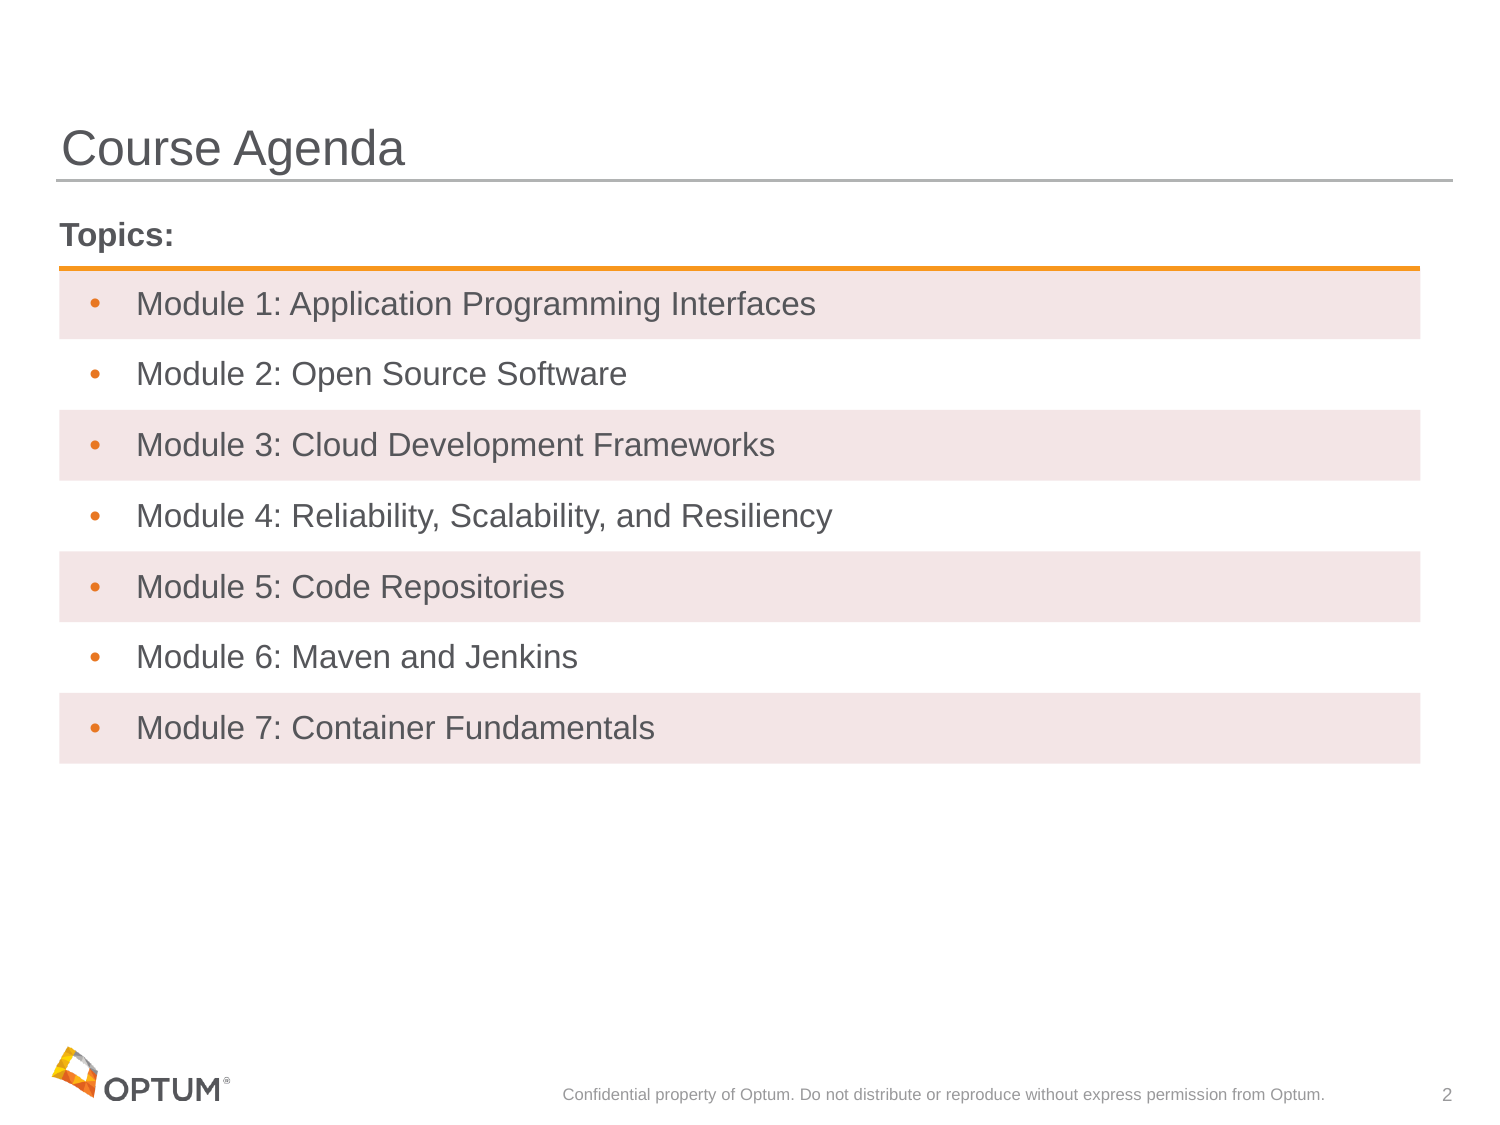

# Course Agenda
| Topics: |
| --- |
| Module 1: Application Programming Interfaces |
| Module 2: Open Source Software |
| Module 3: Cloud Development Frameworks |
| Module 4: Reliability, Scalability, and Resiliency |
| Module 5: Code Repositories |
| Module 6: Maven and Jenkins |
| Module 7: Container Fundamentals |
Confidential property of Optum. Do not distribute or reproduce without express permission from Optum.
2